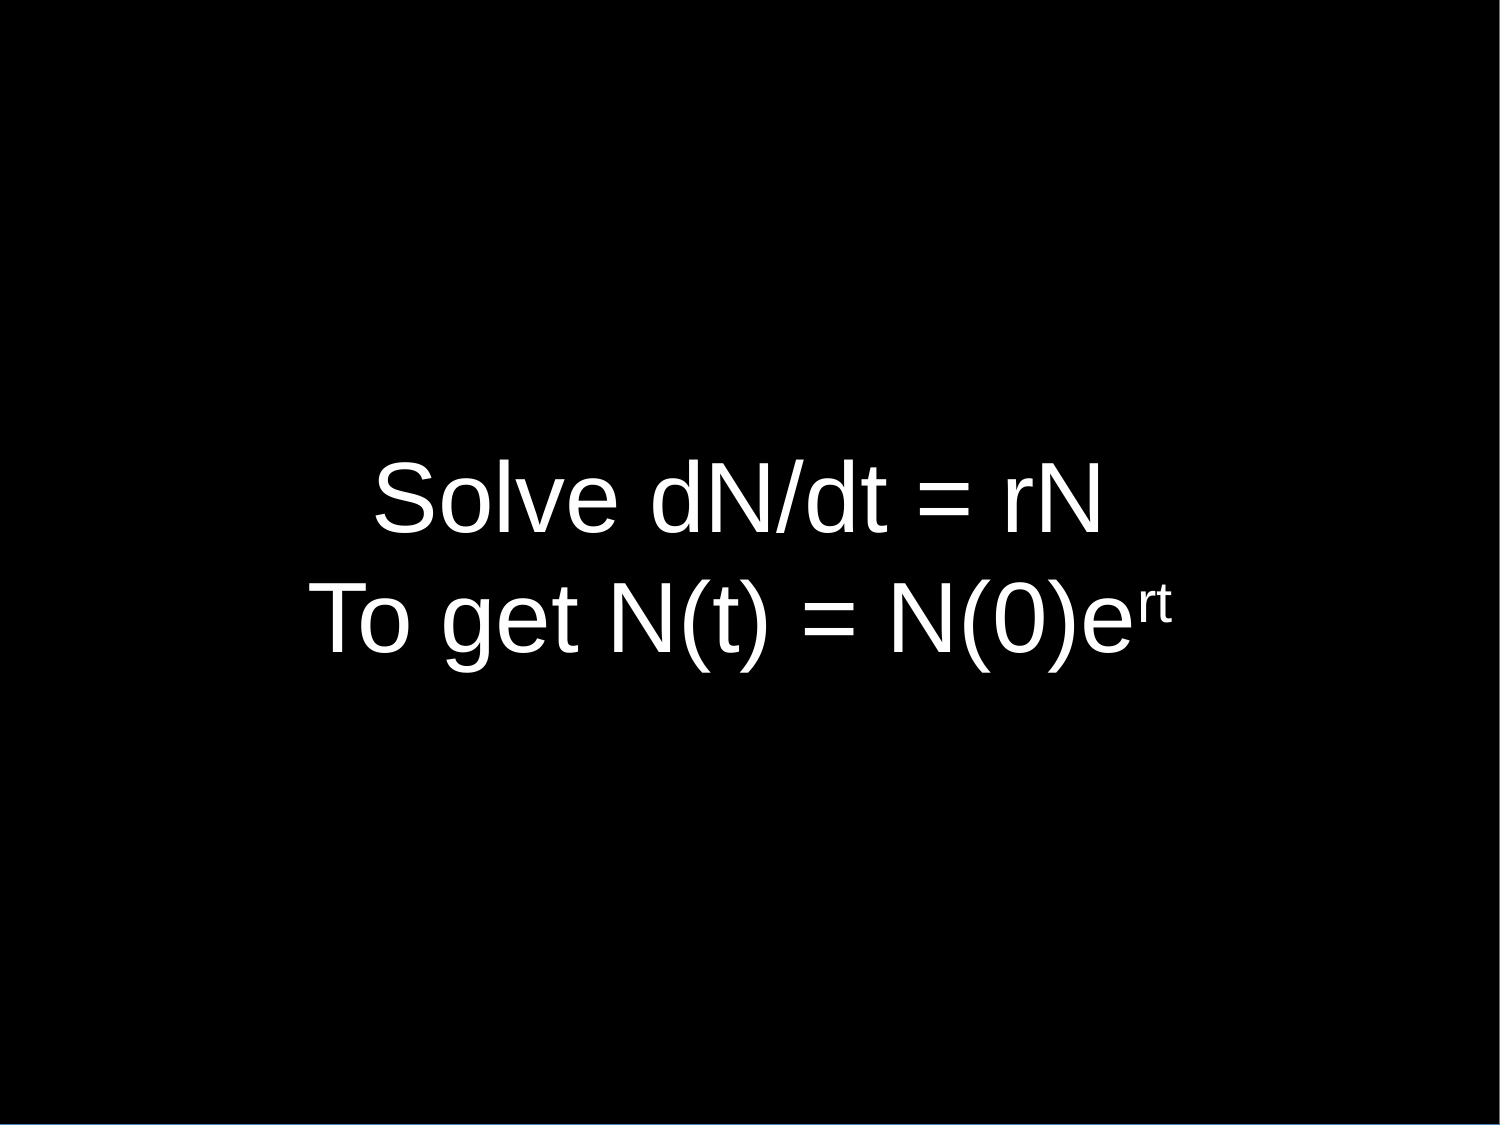

Solve dN/dt = rN
To get N(t) = N(0)ert